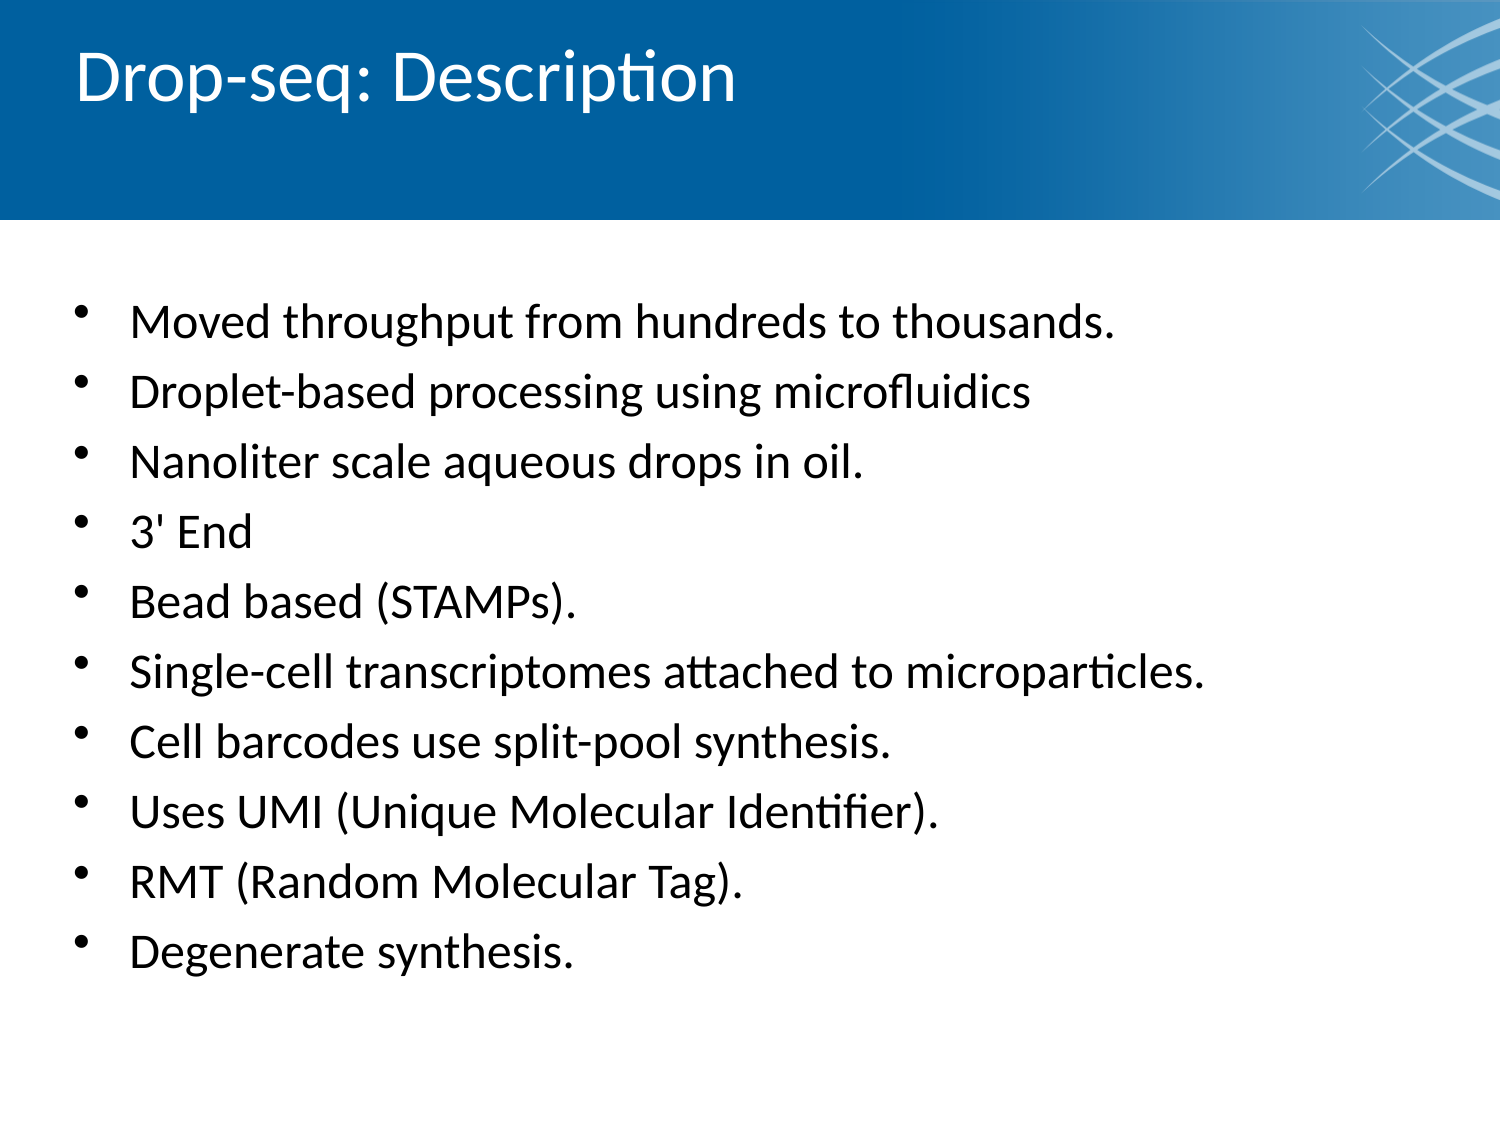

# Drop-seq: Description
Moved throughput from hundreds to thousands.
Droplet-based processing using microfluidics
Nanoliter scale aqueous drops in oil.
3' End
Bead based (STAMPs).
Single-cell transcriptomes attached to microparticles.
Cell barcodes use split-pool synthesis.
Uses UMI (Unique Molecular Identifier).
RMT (Random Molecular Tag).
Degenerate synthesis.